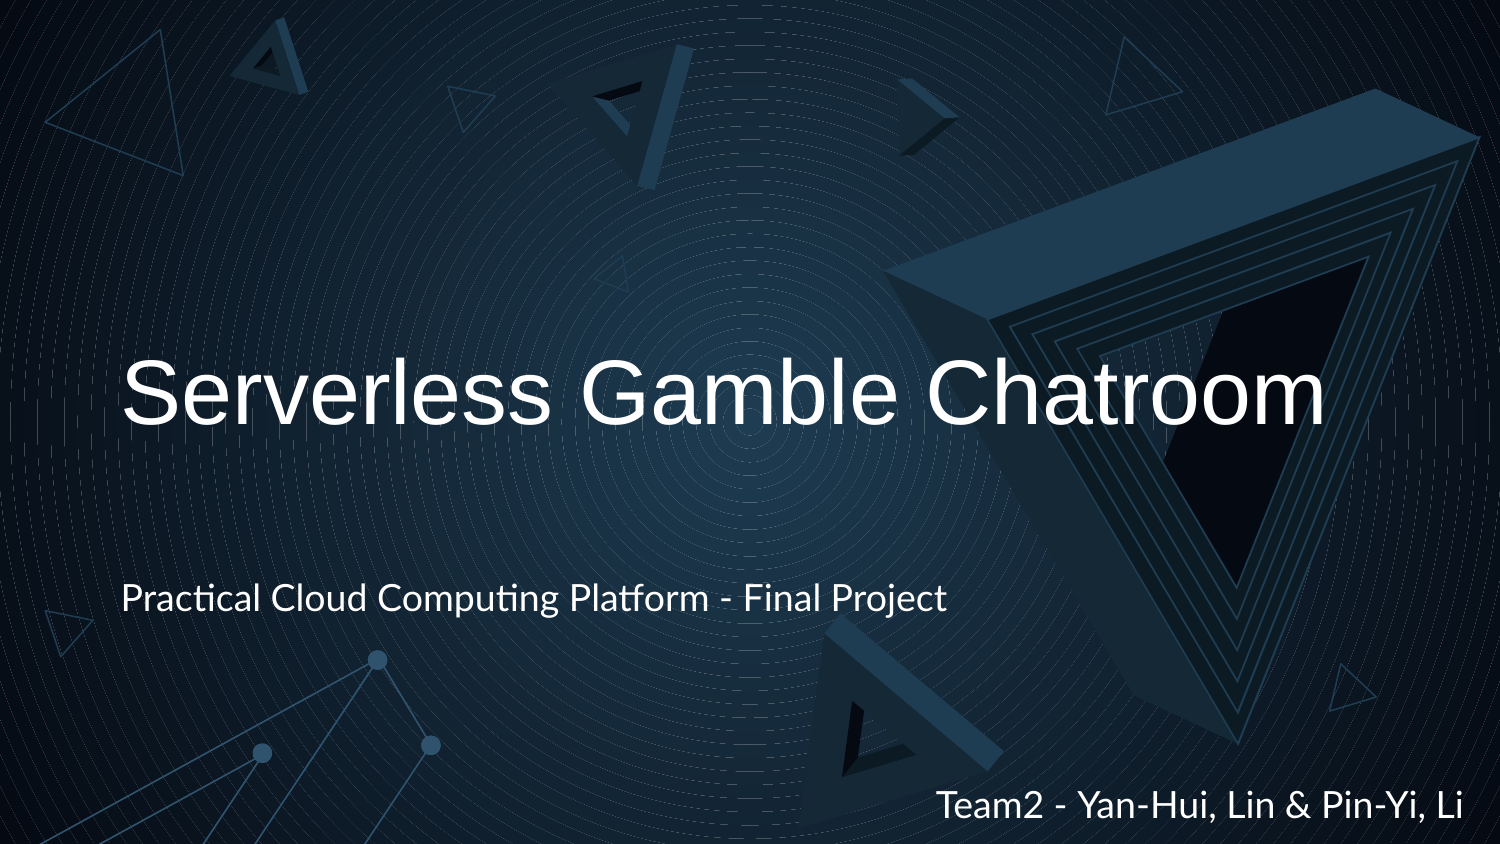

# Serverless Gamble Chatroom
Practical Cloud Computing Platform - Final Project
Team2 - Yan-Hui, Lin & Pin-Yi, Li